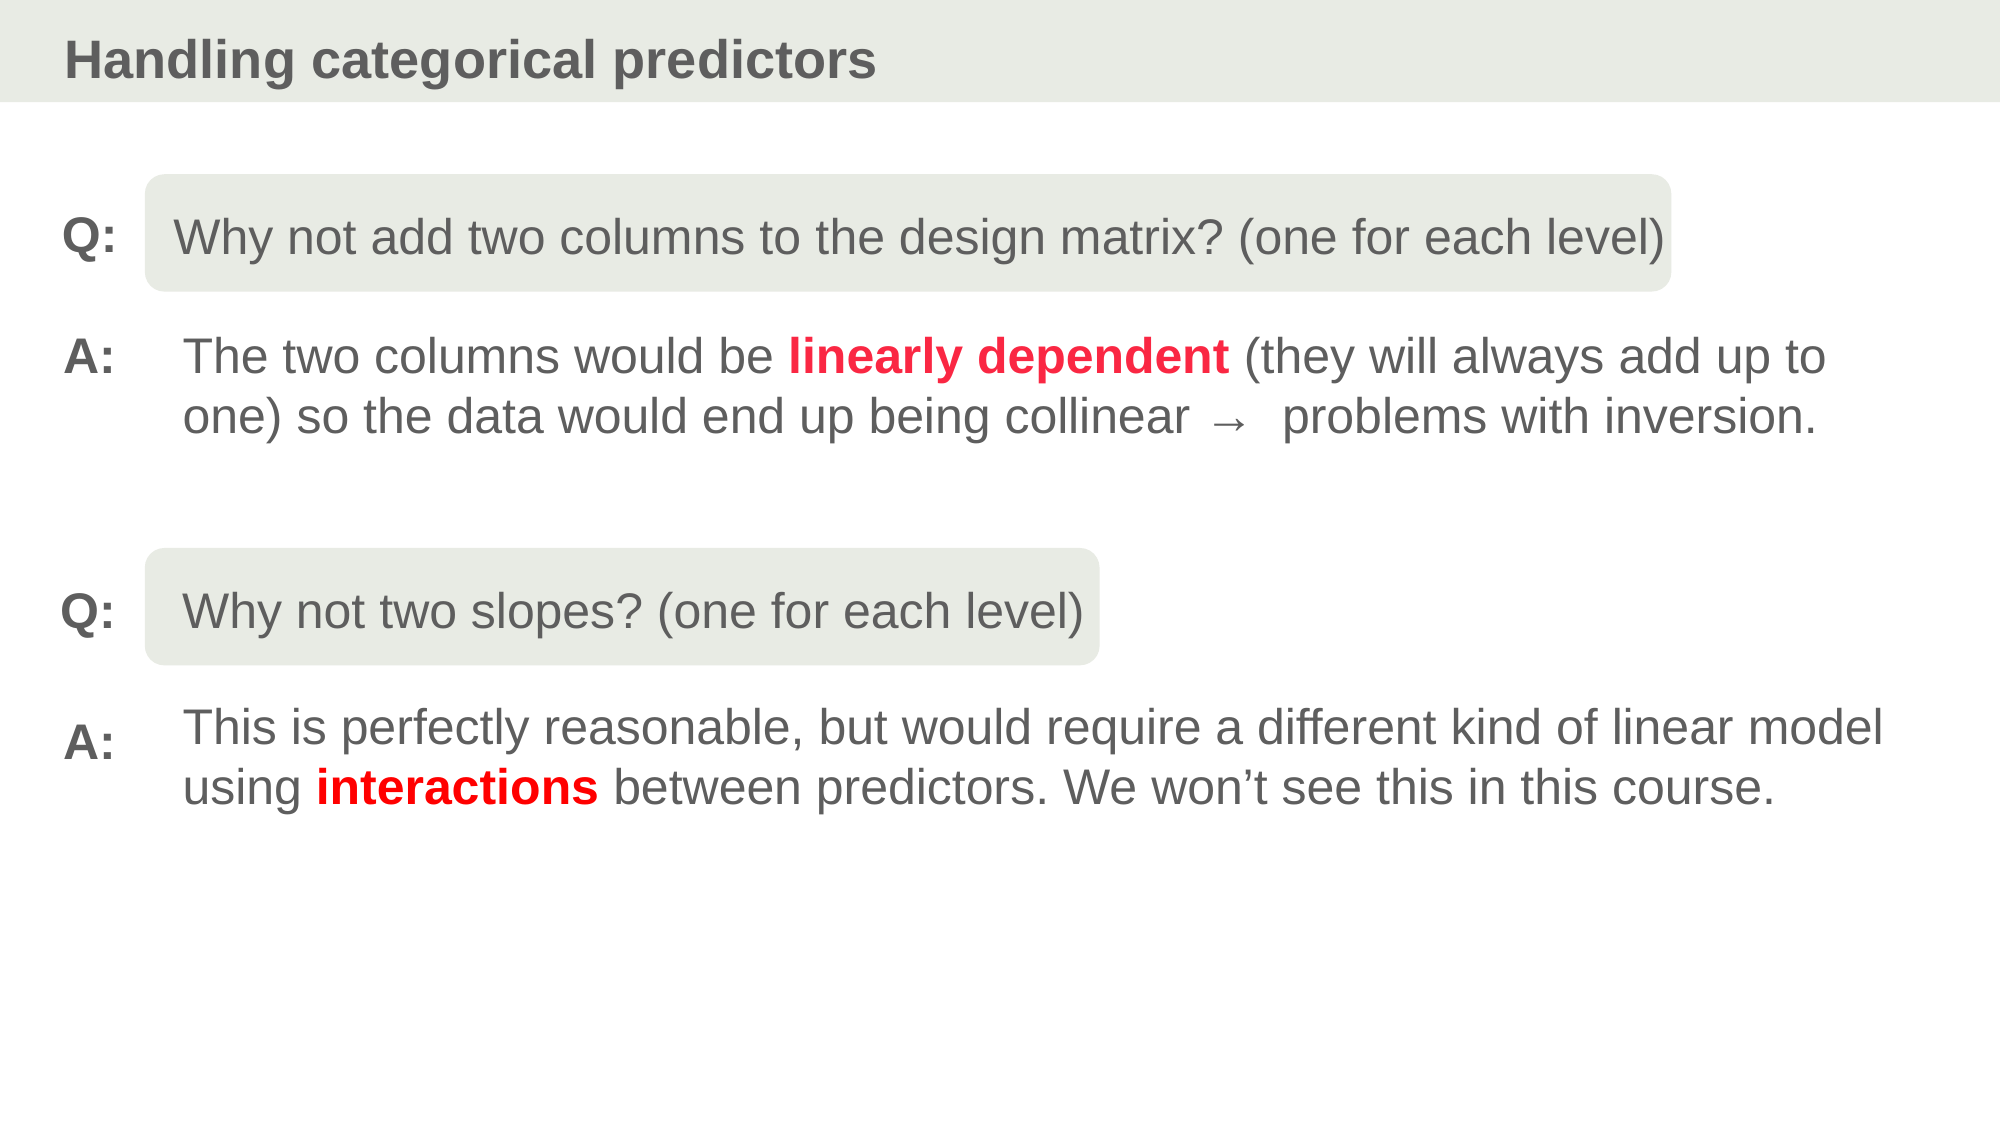

Handling categorical predictors

Q:
Why not add two columns to the design matrix? (one for each level)
A:
The two columns would be linearly dependent (they will always add up to one) so the data would end up being collinear →  problems with inversion.

Q:
Why not two slopes? (one for each level)
This is perfectly reasonable, but would require a different kind of linear model using interactions between predictors. We won’t see this in this course.
A: